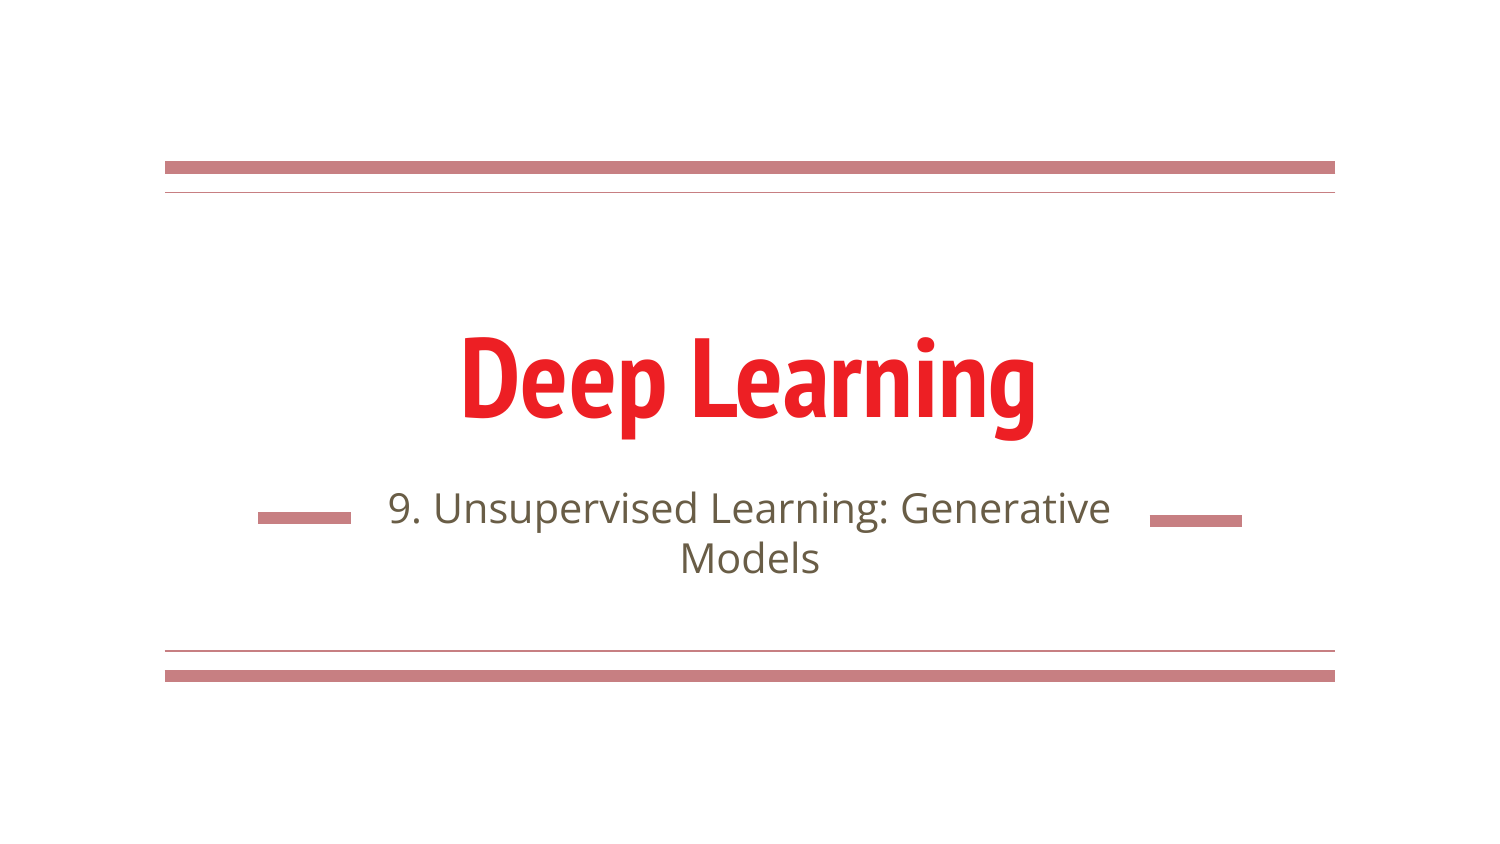

# Deep Learning
9. Unsupervised Learning: Generative Models